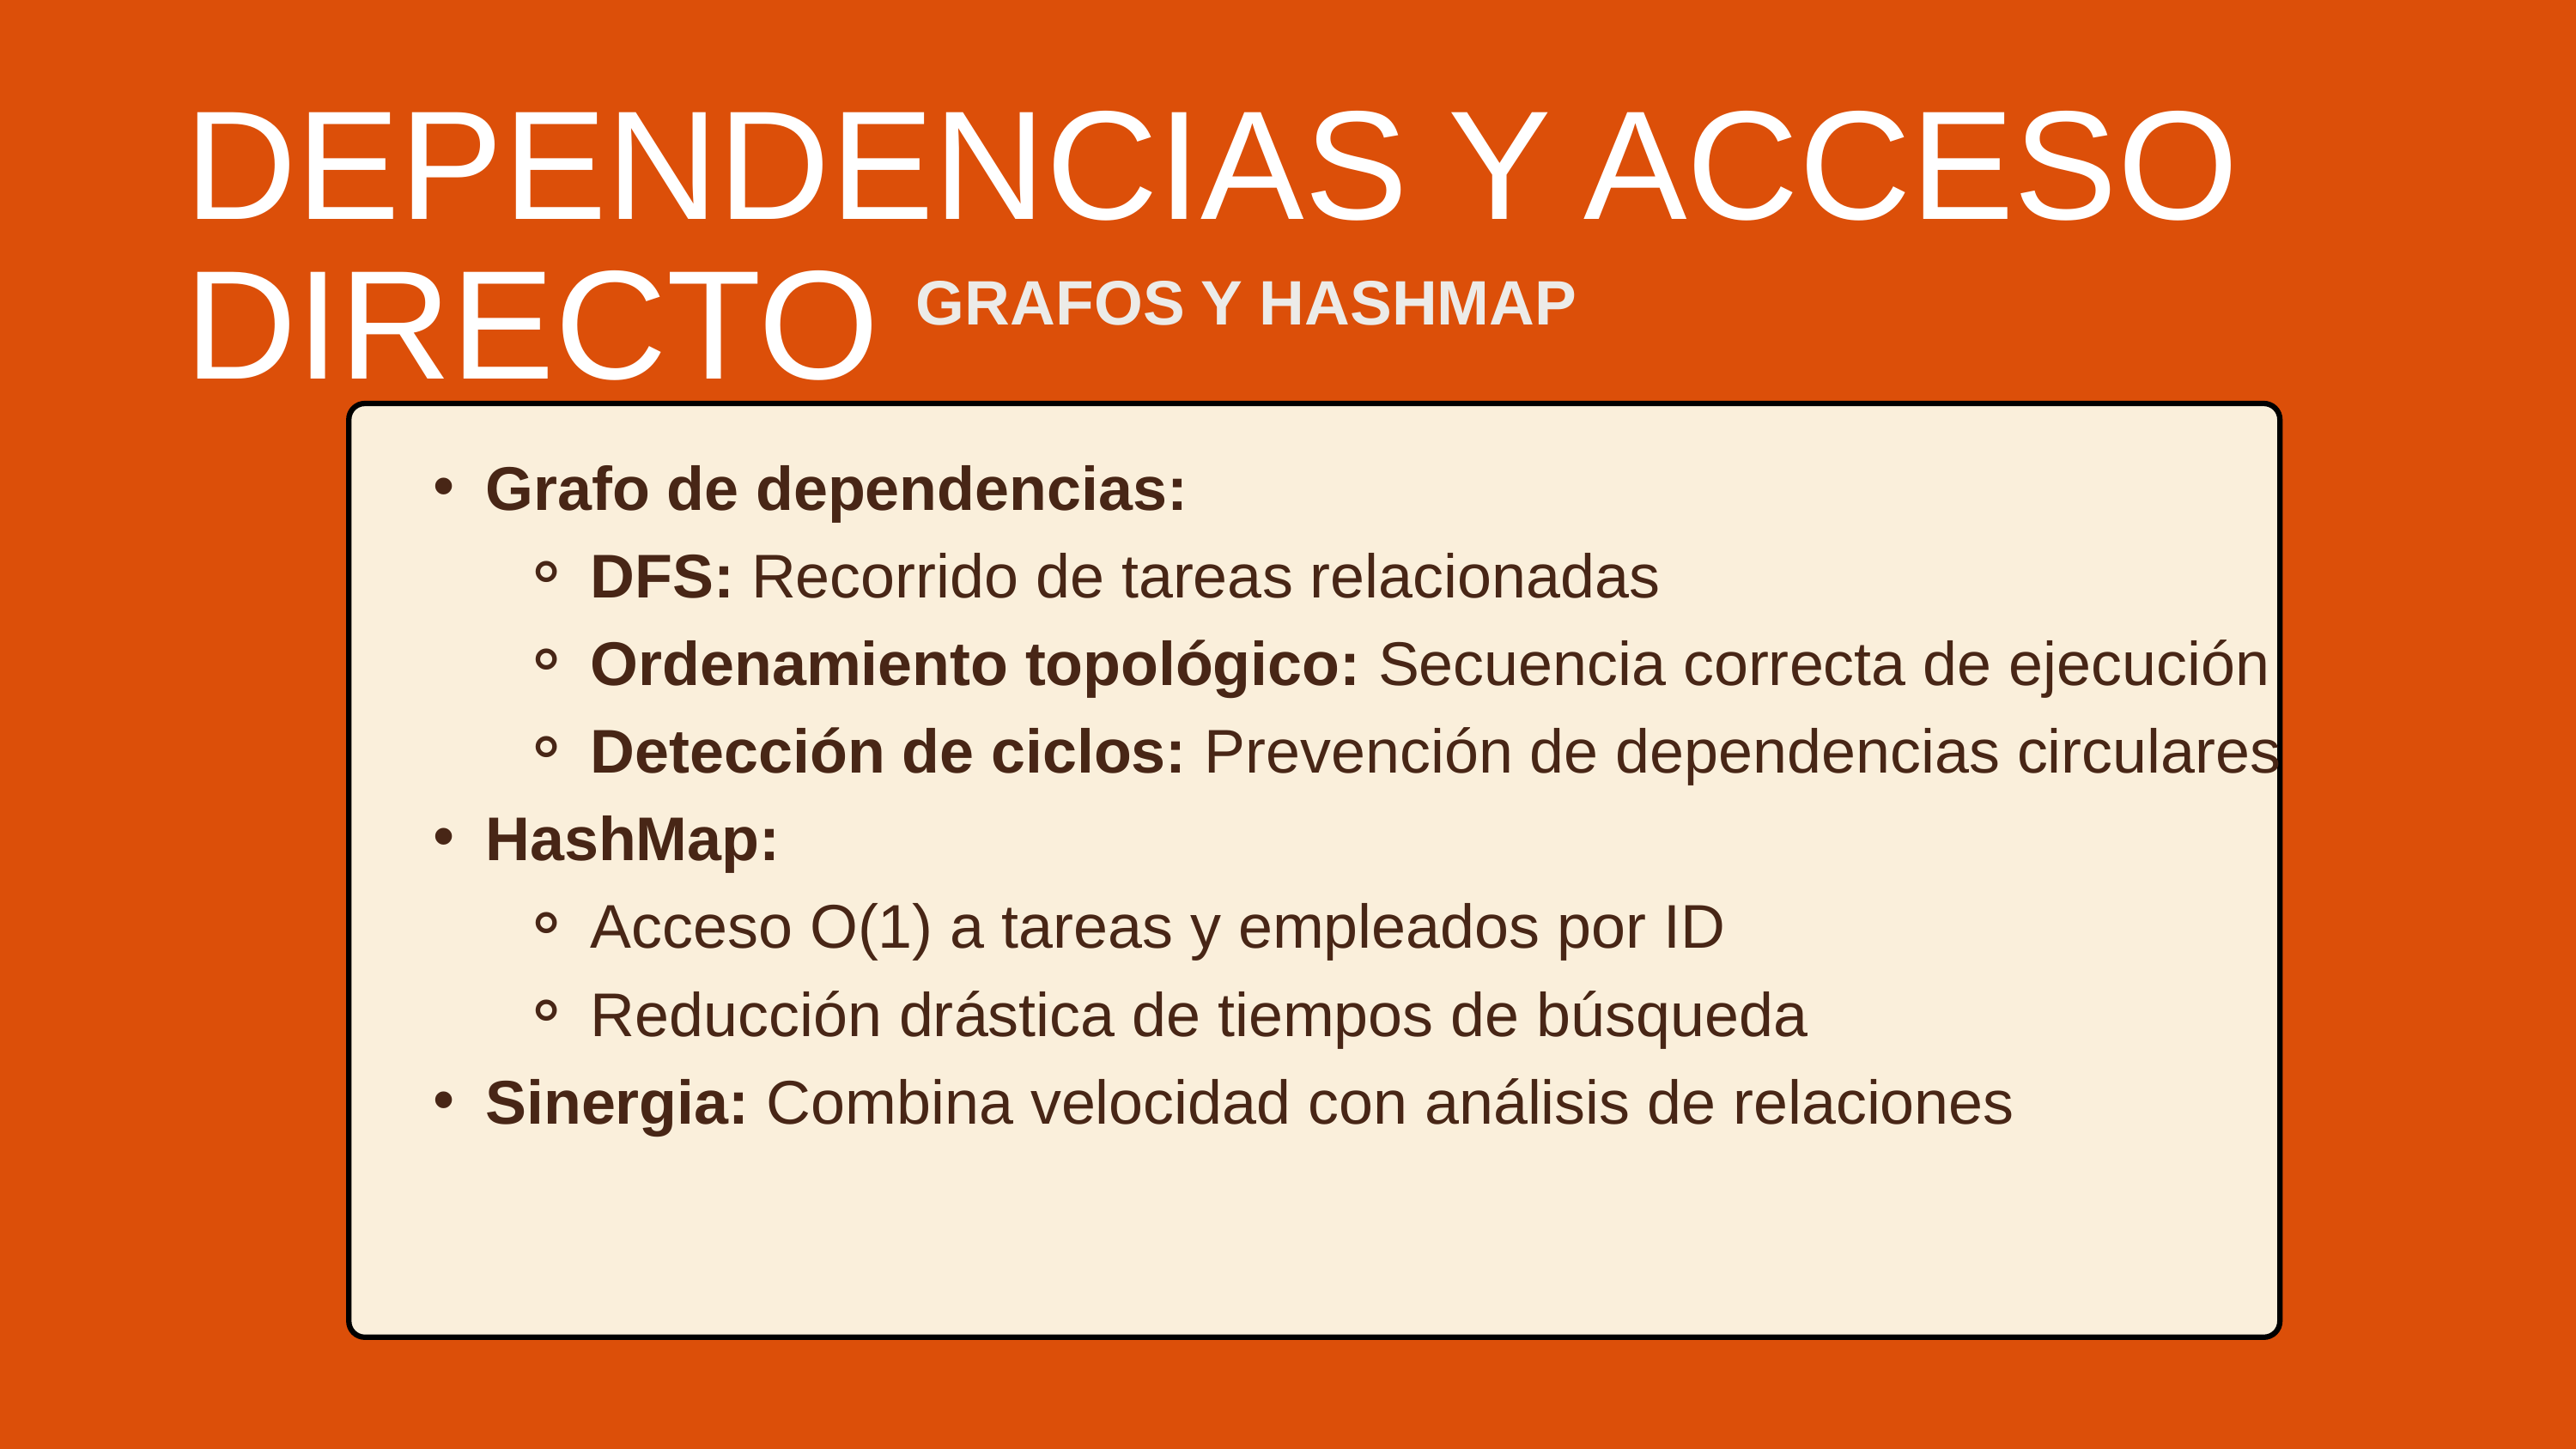

DEPENDENCIAS Y ACCESO DIRECTO
GRAFOS Y HASHMAP

Grafo de dependencias:
DFS: Recorrido de tareas relacionadas
Ordenamiento topológico: Secuencia correcta de ejecución
Detección de ciclos: Prevención de dependencias circulares
HashMap:
Acceso O(1) a tareas y empleados por ID
Reducción drástica de tiempos de búsqueda
Sinergia: Combina velocidad con análisis de relaciones